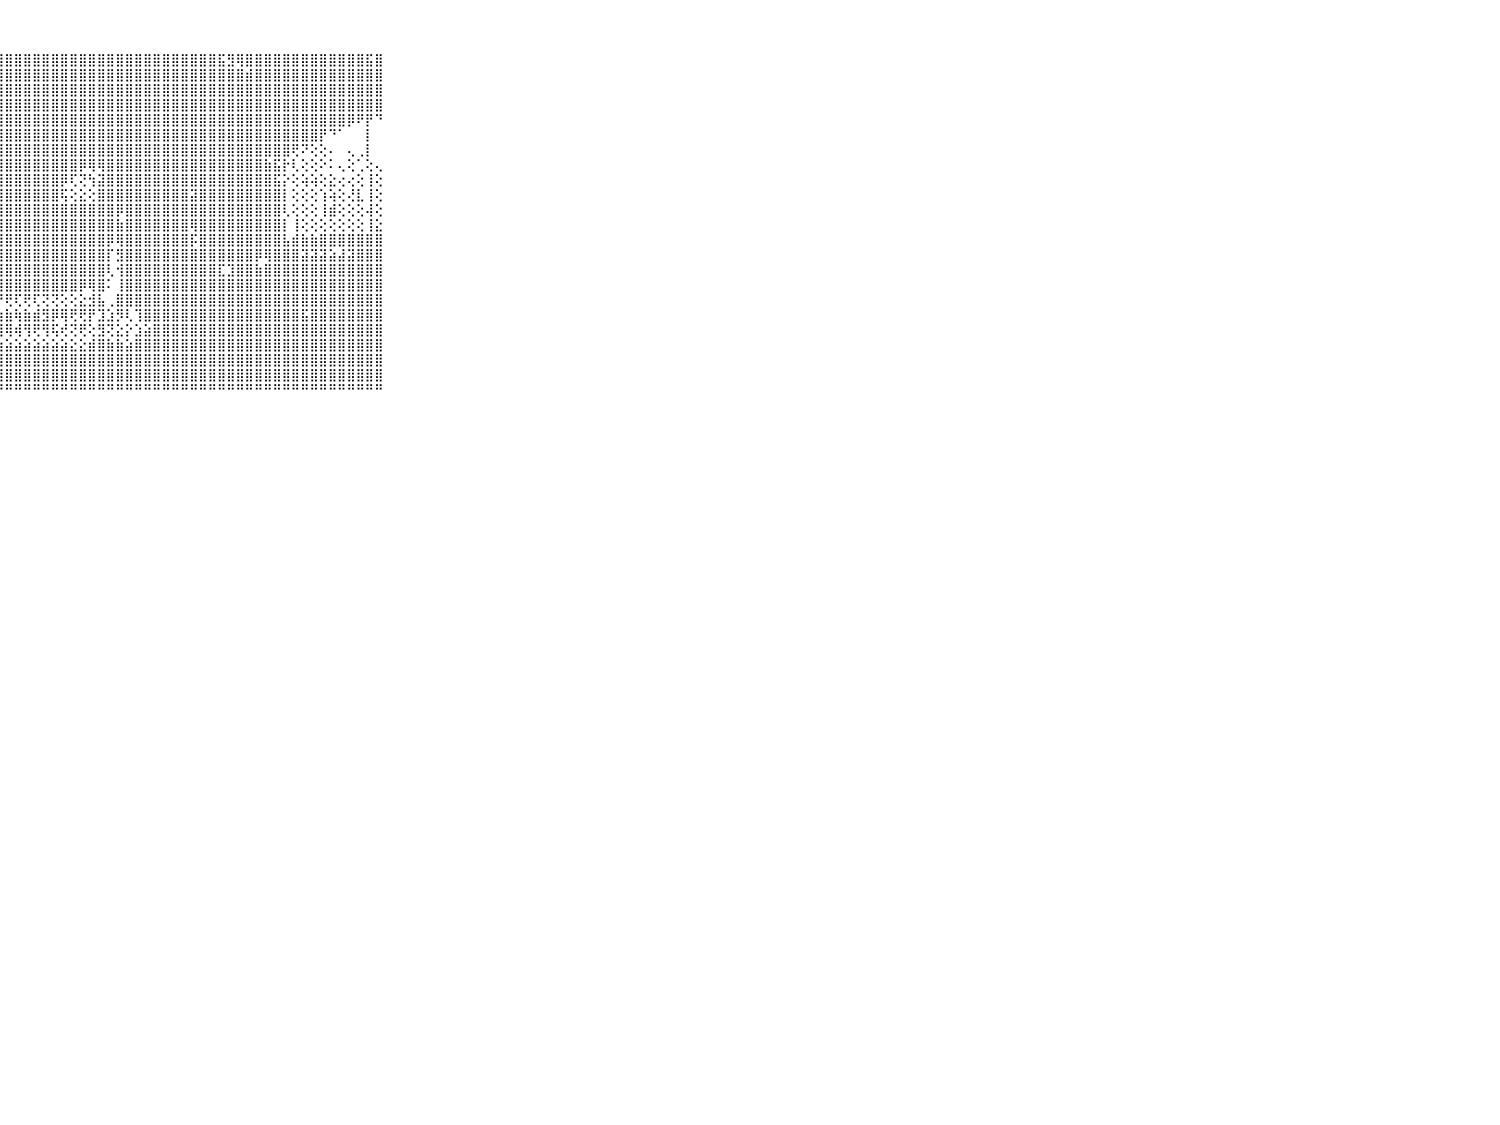

⠀⠀⠀⠀⠀⠀⠀⠀⠀⠀⠀⣿⣿⣿⣿⣿⣿⣿⣿⣿⣿⣿⣿⣿⣿⣿⣿⣿⣿⣿⣿⣿⣿⣿⣿⣿⣿⣿⣿⣿⣿⣿⣿⣿⣿⣿⣿⣿⣿⣿⣿⣯⣻⢿⣿⣿⣿⣿⣿⣿⣿⣿⣿⣿⣿⣿⣿⣯⣿⠀⠀⠀⠀⠀⠀⠀⠀⠀⠀⠀⠀
⠀⠀⠀⠀⠀⠀⠀⠀⠀⠀⠀⣿⣿⣿⣿⣿⣿⣿⣿⣿⣿⣿⣿⣿⣿⣿⣿⣿⣿⣿⣿⣿⣿⣿⣿⣿⣿⣿⣿⣿⣿⣿⣿⣿⣿⣿⣿⣿⣿⣿⣿⣿⣿⣿⣾⣿⣿⣿⣿⣿⣿⣿⣿⣿⣿⣿⣿⣿⣿⠀⠀⠀⠀⠀⠀⠀⠀⠀⠀⠀⠀
⠀⠀⠀⠀⠀⠀⠀⠀⠀⠀⠀⣿⣿⣿⣿⣿⣿⣿⣿⣿⣿⣿⣿⣿⣿⣿⣿⣿⣿⣿⣿⣿⣿⣿⣿⣿⣿⣿⣿⣿⣿⣿⣿⣿⣿⣿⣿⣿⣿⣿⣿⣿⣿⣿⣿⣿⣿⣿⣿⣿⣿⣿⣿⣿⣿⣿⣿⣿⣿⠀⠀⠀⠀⠀⠀⠀⠀⠀⠀⠀⠀
⠀⠀⠀⠀⠀⠀⠀⠀⠀⠀⠀⣿⣿⣿⣿⣿⣿⣿⣿⣿⣿⣿⣿⣿⣿⣿⣿⣿⣿⣿⣿⣿⣿⣿⣿⣿⣿⣿⣿⣿⣿⣿⣿⣿⣿⣿⣿⣿⣿⣿⣿⣿⣿⣿⣿⣿⣿⣿⣿⣿⣿⣿⣿⣿⣿⣿⣿⣿⣿⠀⠀⠀⠀⠀⠀⠀⠀⠀⠀⠀⠀
⠀⠀⠀⠀⠀⠀⠀⠀⠀⠀⠀⣿⣿⣿⣿⣿⣿⣿⣿⣿⣿⣿⣿⣿⣿⣿⣿⣿⣿⣿⣿⣿⣿⣿⣿⣿⣿⣿⣿⣿⣿⣿⣿⣿⣿⣿⣿⣿⣿⣿⣿⣿⣿⣿⣿⣿⣿⣿⣿⣿⣿⣿⣿⣿⣿⡿⠟⡟⠙⠀⠀⠀⠀⠀⠀⠀⠀⠀⠀⠀⠀
⠀⠀⠀⠀⠀⠀⠀⠀⠀⠀⠀⣿⣿⣿⣿⣿⣿⣿⣿⣿⣿⣿⣿⣿⣿⣿⣿⣿⣿⣿⣿⣿⣿⣿⣿⣿⣿⣿⣿⣿⣿⣿⣿⣿⣿⣿⣿⣿⣿⣿⣿⣿⣿⣿⣿⣿⣿⣿⣿⣿⣿⣿⡟⠙⠁⠀⠀⡇⠀⠀⠀⠀⠀⠀⠀⠀⠀⠀⠀⠀⠀
⠀⠀⠀⠀⠀⠀⠀⠀⠀⠀⠀⣿⣿⣿⣿⣿⣿⣿⣿⣿⣿⣿⣿⣿⣿⣿⣿⣿⣿⣿⣿⣿⣿⣿⣿⣿⣿⣿⣿⣿⣿⣿⣿⣿⣿⣿⣿⣿⣿⣿⣿⣿⣿⣿⣿⣿⣿⣿⣿⢟⠝⢕⢕⠄⠀⢄⢀⡇⠀⠀⠀⠀⠀⠀⠀⠀⠀⠀⠀⠀⠀
⠀⠀⠀⠀⠀⠀⠀⠀⠀⠀⠀⣿⢿⢯⢽⢝⢝⢟⢿⣿⣿⣿⣿⣿⣿⣿⣿⣿⣿⣿⣿⣿⣿⣿⣿⣿⡿⢿⢿⣿⣿⣿⣿⣿⣿⣿⣿⣿⣿⣿⣿⣿⣿⣿⣿⣿⣷⣯⡗⢇⢕⢕⠕⠅⢄⢕⢁⢕⢄⠀⠀⠀⠀⠀⠀⠀⠀⠀⠀⠀⠀
⠀⠀⠀⠀⠀⠀⠀⠀⠀⠀⠀⢧⣕⣕⣱⡇⣜⡗⢹⢹⡿⣿⣿⣿⣿⣿⣿⣿⣿⣿⣿⣿⣿⣿⡿⢏⢝⢳⣽⣿⣿⣿⣿⣿⣿⣿⣿⣿⣿⣿⣿⣿⣿⣿⣿⣿⣿⣯⡕⢕⢵⢵⢕⣕⢔⢔⢕⢸⢕⠀⠀⠀⠀⠀⠀⠀⠀⠀⠀⠀⠀
⠀⠀⠀⠀⠀⠀⠀⠀⠀⠀⠀⣿⣿⣿⣿⣿⣿⣿⣿⣷⣮⣿⣿⣿⣿⣿⣿⣿⣿⣿⣿⣿⣿⣿⢯⢕⣕⢕⣿⣿⣿⣿⣿⣿⣿⣿⣿⣿⣽⣿⣿⣿⣿⣿⣿⣿⣿⣿⡇⢕⢕⢕⢱⢵⢕⢜⣇⢸⢕⠀⠀⠀⠀⠀⠀⠀⠀⠀⠀⠀⠀
⠀⠀⠀⠀⠀⠀⠀⠀⠀⠀⠀⣿⣿⣿⣿⣿⣿⣿⣿⣿⣿⣿⣿⣿⣿⣿⣿⣿⣿⣿⣿⣿⣿⣿⣿⣿⣿⣿⣿⣿⡿⣿⣿⣿⣿⣿⣿⣿⣿⣿⣿⣿⣿⣿⣿⣿⣿⣿⢇⢕⢕⢕⢸⣾⢕⢕⢕⢼⢕⠀⠀⠀⠀⠀⠀⠀⠀⠀⠀⠀⠀
⠀⠀⠀⠀⠀⠀⠀⠀⠀⠀⠀⣿⣿⣿⣿⣿⣿⣿⣿⣿⣿⣿⣿⣿⣿⣿⣿⣿⣿⣿⣿⣿⣿⣿⣿⣿⣿⣿⣿⣿⣷⣿⣿⣿⣿⣿⣿⣿⢿⣿⣿⣿⣿⣿⣿⣿⣿⣿⡇⢸⢕⢕⢕⢕⢕⢕⢕⢸⣕⠀⠀⠀⠀⠀⠀⠀⠀⠀⠀⠀⠀
⠀⠀⠀⠀⠀⠀⠀⠀⠀⠀⠀⣿⣿⣿⣿⣿⣿⣿⣿⣿⣿⣿⣿⣿⣿⣿⣿⣿⣿⣿⣿⣿⣿⣿⣿⣿⣿⣿⣿⡿⢿⣿⣿⣿⣿⣿⣿⣿⡯⣿⣿⣿⣿⣿⣿⣿⣿⣿⣧⣾⣷⣷⣿⣿⣿⣿⣿⣿⣿⠀⠀⠀⠀⠀⠀⠀⠀⠀⠀⠀⠀
⠀⠀⠀⠀⠀⠀⠀⠀⠀⠀⠀⣿⣿⣿⣿⣿⣿⣿⣿⣿⣿⣿⣿⣿⢽⣿⣿⣿⣿⣿⣿⣿⣿⣿⣿⣿⣿⣿⣿⡏⣻⣿⣿⣿⣿⣿⣿⣿⣿⣿⣿⣿⣿⣿⣿⡿⢿⣿⣿⣿⣽⣽⣽⣵⣼⣽⣿⣿⣿⠀⠀⠀⠀⠀⠀⠀⠀⠀⠀⠀⠀
⠀⠀⠀⠀⠀⠀⠀⠀⠀⠀⠀⣿⣿⣿⣿⣿⣿⣿⣿⣿⣿⣿⣿⣿⣽⣿⣿⣿⣿⣿⣿⣿⣿⣿⣿⣿⣿⣿⣿⢇⢺⣿⣿⣿⣿⣿⣿⣿⣿⣿⣿⣏⣹⣿⣿⣷⣿⣿⣿⣿⣿⣿⣿⣿⣿⣿⣿⣿⣿⠀⠀⠀⠀⠀⠀⠀⠀⠀⠀⠀⠀
⠀⠀⠀⠀⠀⠀⠀⠀⠀⠀⠀⣿⣿⣿⣿⣿⣿⣿⣿⣿⣿⣿⣿⣿⣿⣿⣿⣿⣿⣿⣿⣿⣿⣿⣿⣿⡿⢿⣿⠅⢸⣿⣿⣿⣿⣿⣿⣿⣿⣿⣿⣿⣿⣿⣿⣿⣿⣿⣿⣿⣿⣿⣿⣿⣿⣿⣿⣿⣿⠀⠀⠀⠀⠀⠀⠀⠀⠀⠀⠀⠀
⠀⠀⠀⠀⠀⠀⠀⠀⠀⠀⠀⣿⣿⣿⣿⣿⣿⣿⣿⣿⣿⣿⣟⣯⣾⣿⠿⠟⢟⢏⢟⢏⢝⢝⢕⢕⣕⣺⣧⢀⣿⣿⣿⣿⣿⣿⣿⣿⣿⣿⣿⣿⣿⣿⣿⣿⣿⣿⣿⣿⣿⣿⣿⣿⣿⣿⣿⣿⣿⠀⠀⠀⠀⠀⠀⠀⠀⠀⠀⠀⠀
⠀⠀⠀⠀⠀⠀⠀⠀⠀⠀⠀⣿⣿⣿⣿⡿⢿⡿⣟⣟⣿⣽⣽⣵⡱⡳⣵⣷⣷⢷⣷⣾⣻⡿⢿⢟⢟⡟⣹⣱⡻⢇⢹⣿⣿⣿⣿⣿⣿⣿⣿⣿⣿⣿⣿⣿⣿⣿⣿⣿⣯⣿⣿⣿⣿⣿⣿⣿⣿⠀⠀⠀⠀⠀⠀⠀⠀⠀⠀⠀⠀
⠀⠀⠀⠀⠀⠀⠀⠀⠀⠀⠀⢝⣝⣕⣧⣷⣿⣿⣿⣿⣿⣿⣿⣿⣿⣿⣿⣿⢿⢾⢻⢟⢻⢯⢞⢝⢟⢕⣻⢝⣕⡕⣱⣵⣿⣿⣿⣿⣿⣿⣿⣿⣿⣿⣿⣿⣿⣿⣿⣿⣿⣿⣿⣿⣿⣿⣿⣿⣿⠀⠀⠀⠀⠀⠀⠀⠀⠀⠀⠀⠀
⠀⠀⠀⠀⠀⠀⠀⠀⠀⠀⠀⣽⣿⣿⣿⣿⣿⣿⣿⣿⣿⣿⣿⣿⣯⣽⣵⣵⣵⣵⣵⣵⣵⣵⣵⣕⣕⣾⣿⣷⣷⣵⣿⣿⣿⣿⣿⣿⣿⣿⣿⣿⣿⣿⣿⣿⣿⣿⣿⣿⣿⣿⣿⣿⣿⣿⣿⣿⣿⠀⠀⠀⠀⠀⠀⠀⠀⠀⠀⠀⠀
⠀⠀⠀⠀⠀⠀⠀⠀⠀⠀⠀⣿⣿⣿⣿⣿⣿⣿⣿⣿⣿⣿⣿⣿⣿⣿⣿⣿⣿⣿⣿⣿⣿⣿⣿⣿⣿⣿⣿⣿⣿⣿⣿⣿⣿⣿⣿⣿⣿⣿⣿⣿⣿⣿⣿⣿⣿⣿⣿⣿⣿⣿⣿⣿⣿⣿⣿⣿⣿⠀⠀⠀⠀⠀⠀⠀⠀⠀⠀⠀⠀
⠀⠀⠀⠀⠀⠀⠀⠀⠀⠀⠀⣿⣿⣿⣿⣿⣿⣿⣿⣿⣿⣿⣿⣿⣿⣿⣿⣿⣿⣿⣿⣿⣿⣿⣿⣿⣿⣿⣿⣿⣿⣿⣿⣿⣿⣿⣿⣿⣿⣿⣿⣿⣿⣿⣿⣿⣿⣿⣿⣿⣿⣿⣿⣿⣿⣿⣿⣿⣿⠀⠀⠀⠀⠀⠀⠀⠀⠀⠀⠀⠀
⠀⠀⠀⠀⠀⠀⠀⠀⠀⠀⠀⠛⠛⠛⠛⠛⠛⠛⠛⠛⠛⠛⠛⠛⠛⠛⠛⠛⠛⠛⠛⠛⠛⠛⠛⠛⠛⠛⠛⠛⠛⠛⠛⠛⠛⠛⠛⠛⠛⠛⠛⠛⠛⠛⠛⠛⠛⠛⠛⠛⠛⠛⠛⠛⠛⠛⠛⠛⠛⠀⠀⠀⠀⠀⠀⠀⠀⠀⠀⠀⠀